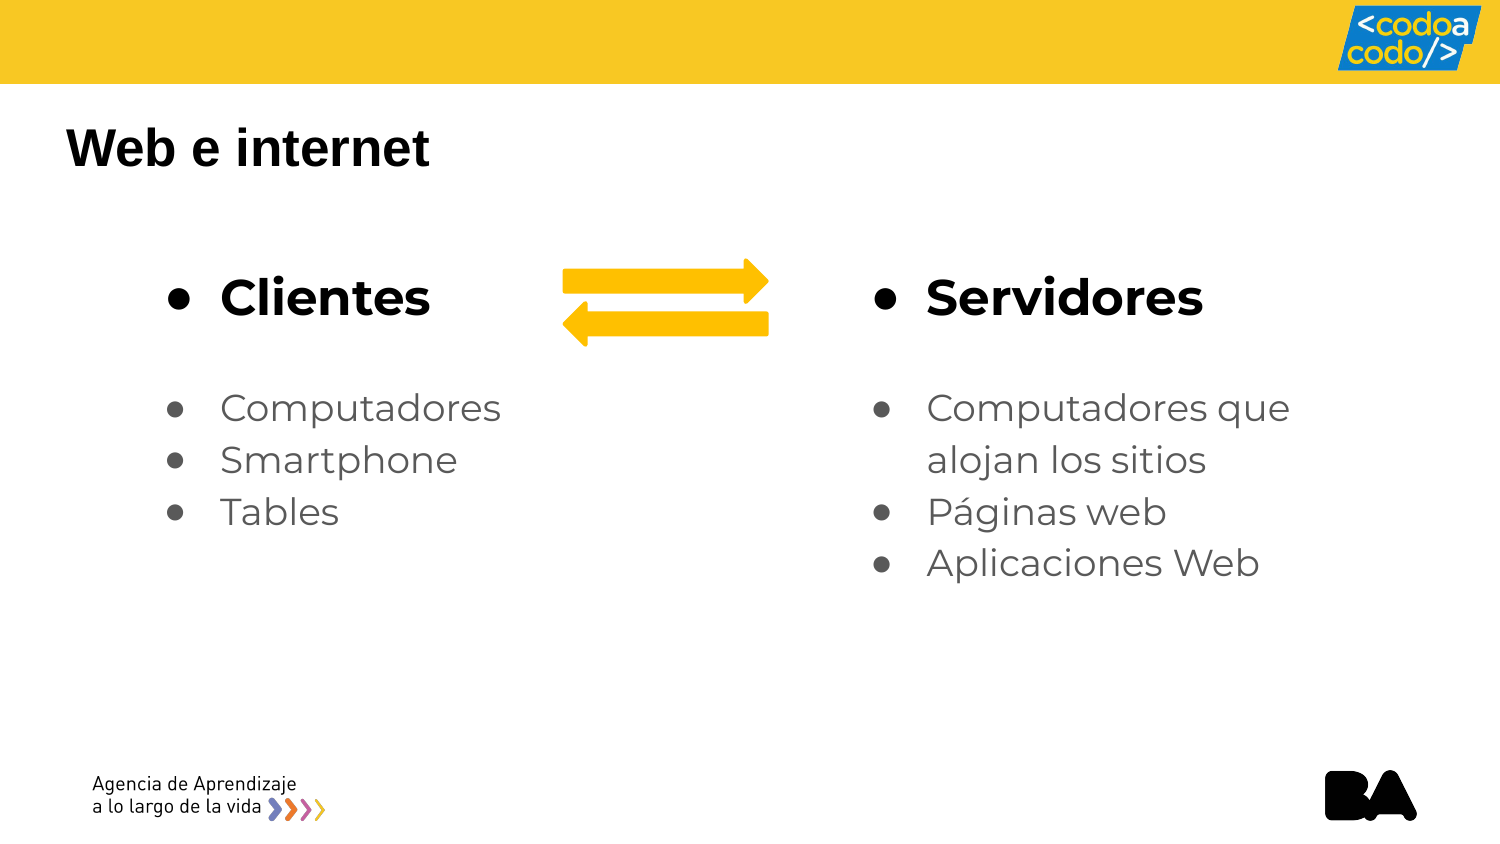

# Web e internet
Clientes

Computadores
Smartphone
Tables
Servidores

Computadores que alojan los sitios
Páginas web
Aplicaciones Web